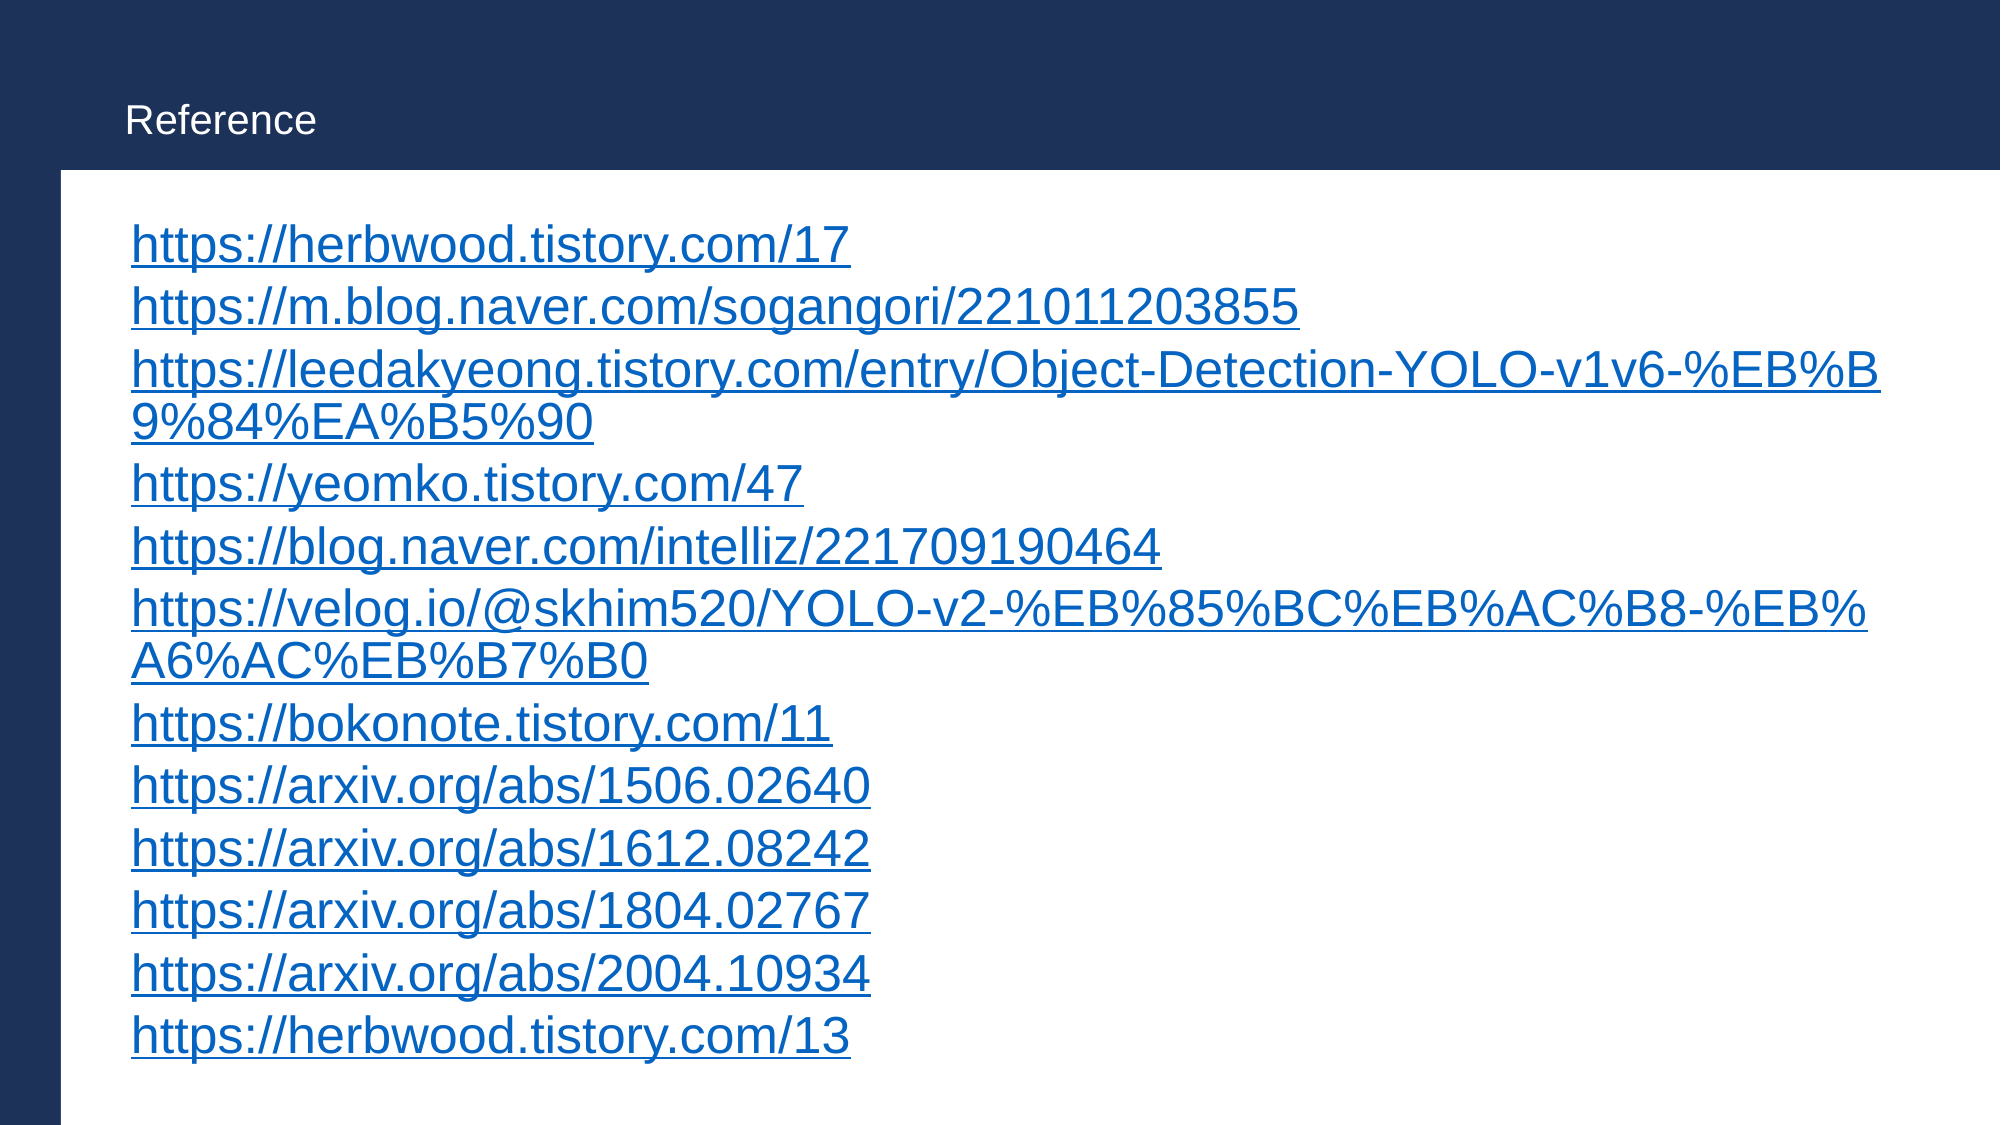

Reference
https://herbwood.tistory.com/17
https://m.blog.naver.com/sogangori/221011203855
https://leedakyeong.tistory.com/entry/Object-Detection-YOLO-v1v6-%EB%B9%84%EA%B5%90
https://yeomko.tistory.com/47
https://blog.naver.com/intelliz/221709190464
https://velog.io/@skhim520/YOLO-v2-%EB%85%BC%EB%AC%B8-%EB%A6%AC%EB%B7%B0
https://bokonote.tistory.com/11
https://arxiv.org/abs/1506.02640
https://arxiv.org/abs/1612.08242
https://arxiv.org/abs/1804.02767
https://arxiv.org/abs/2004.10934
https://herbwood.tistory.com/13